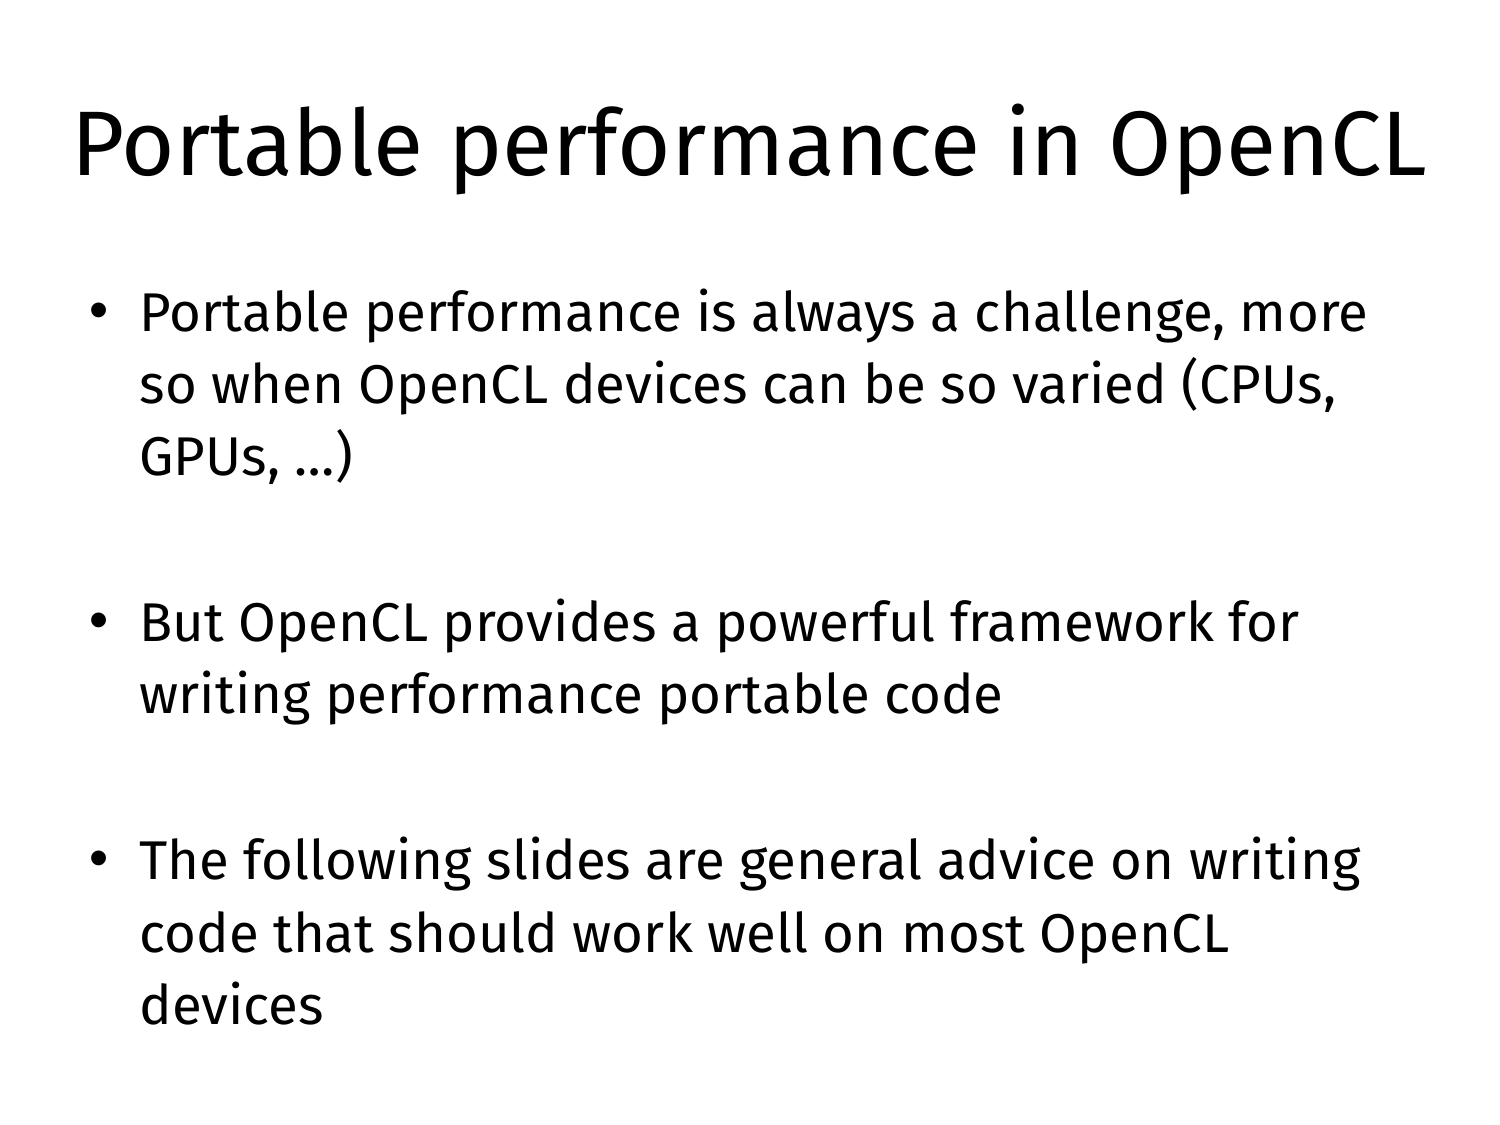

Portable performance in OpenCL
Portable performance is always a challenge, more so when OpenCL devices can be so varied (CPUs, GPUs, …)

But OpenCL provides a powerful framework for writing performance portable code

The following slides are general advice on writing code that should work well on most OpenCL devices